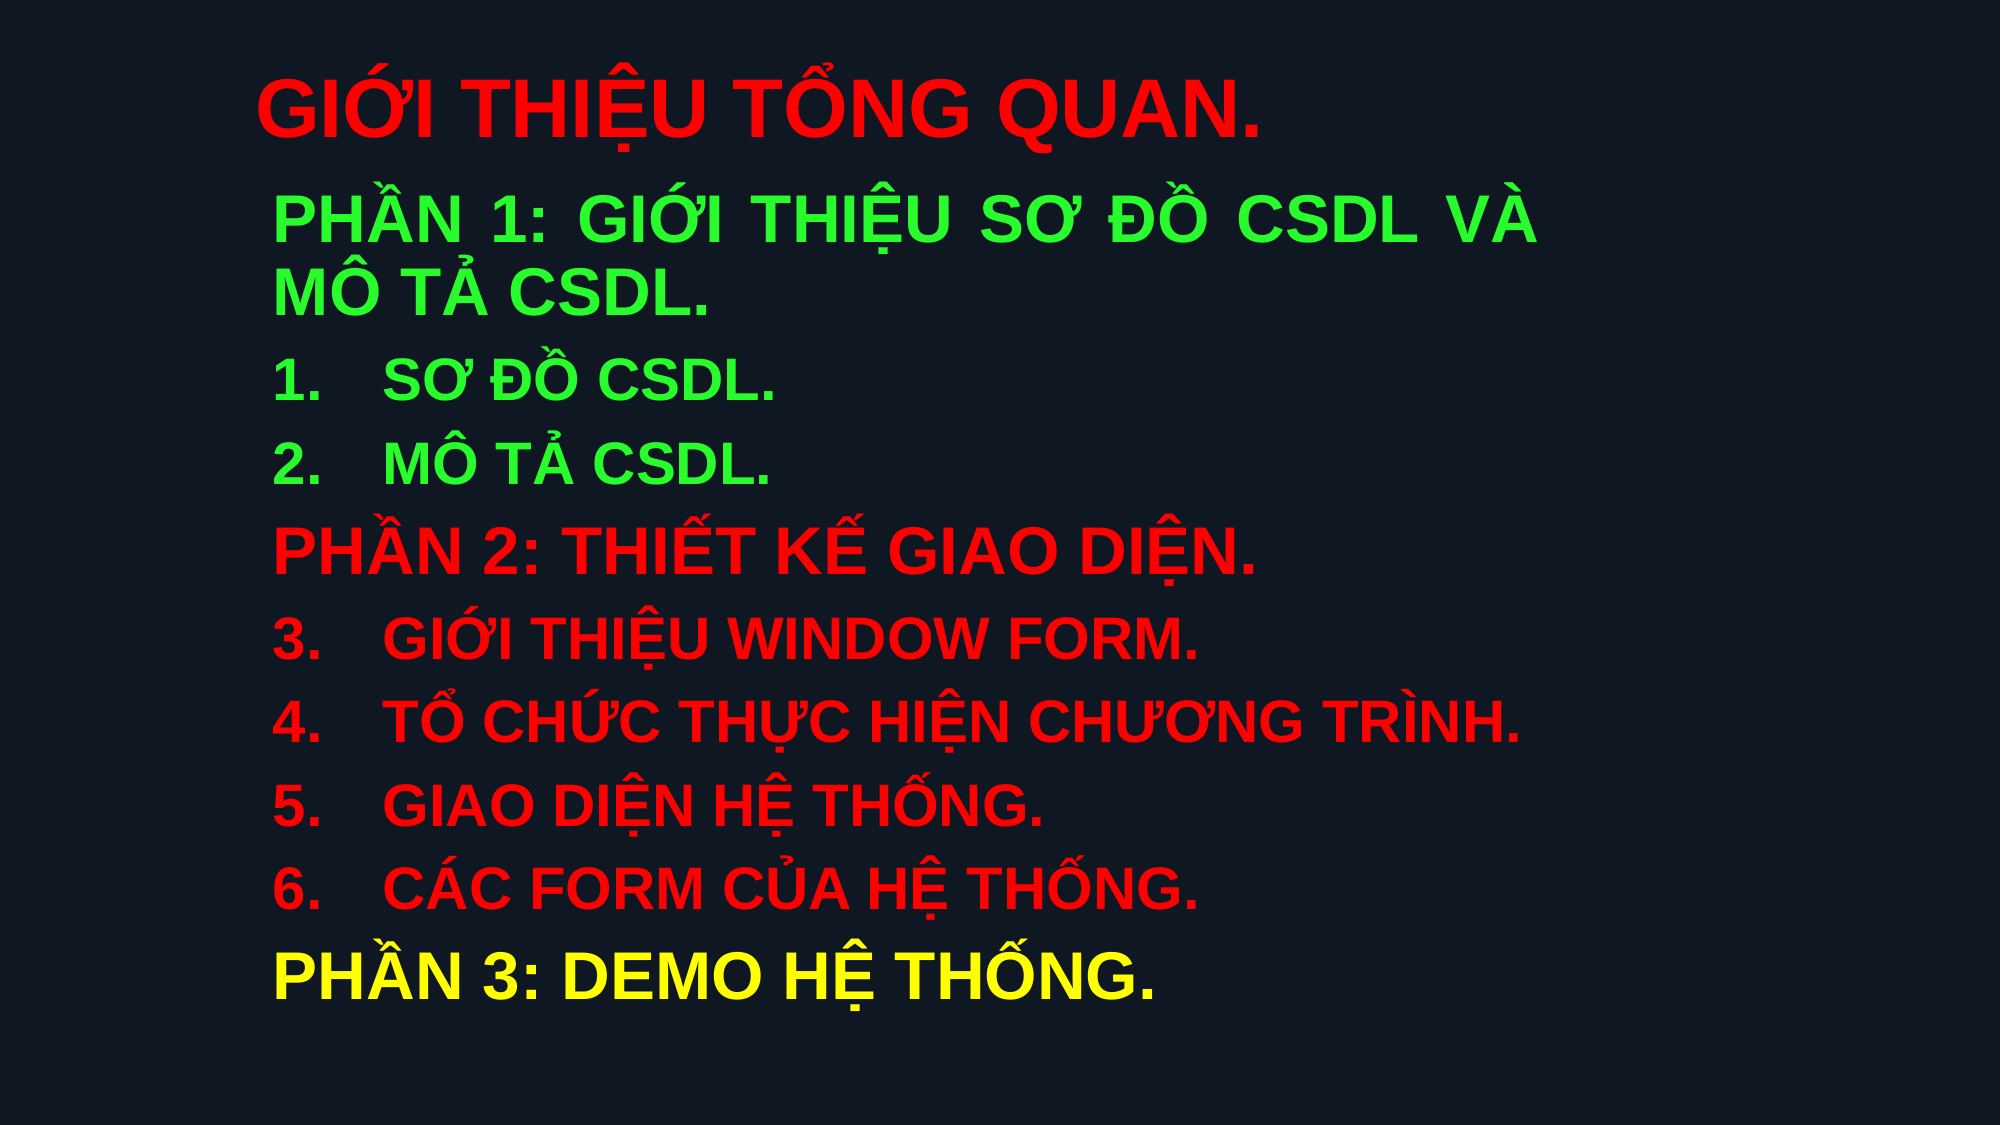

# GIỚI THIỆU TỔNG QUAN.
PHẦN 1: GIỚI THIỆU SƠ ĐỒ CSDL VÀ MÔ TẢ CSDL.
SƠ ĐỒ CSDL.
MÔ TẢ CSDL.
PHẦN 2: THIẾT KẾ GIAO DIỆN.
GIỚI THIỆU WINDOW FORM.
TỔ CHỨC THỰC HIỆN CHƯƠNG TRÌNH.
GIAO DIỆN HỆ THỐNG.
CÁC FORM CỦA HỆ THỐNG.
PHẦN 3: DEMO HỆ THỐNG.